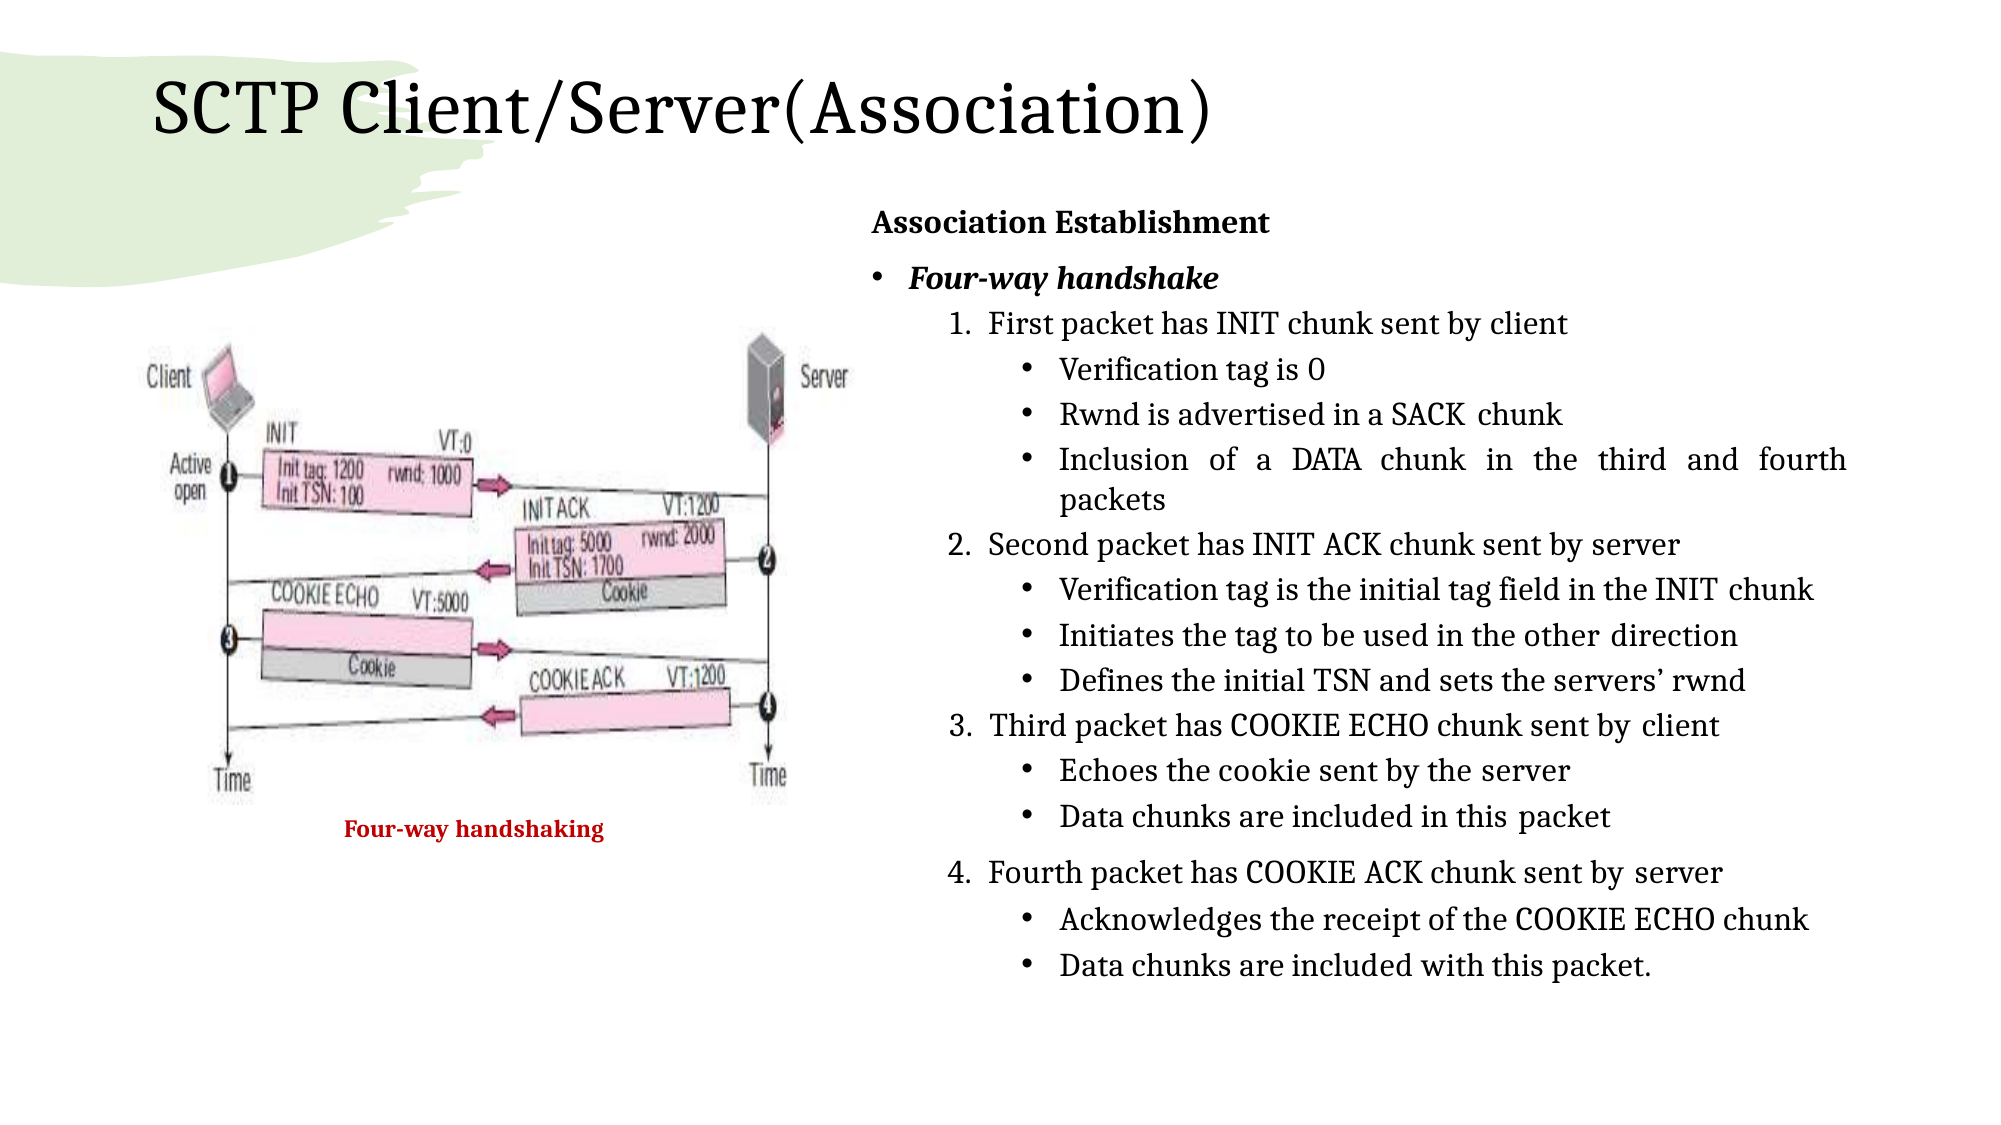

# SCTP Client/Server(Association)
Association Establishment
Four-way handshake
First packet has INIT chunk sent by client
Verification tag is 0
Rwnd is advertised in a SACK chunk
Inclusion of a DATA chunk in the third and fourth packets
Second packet has INIT ACK chunk sent by server
Verification tag is the initial tag field in the INIT chunk
Initiates the tag to be used in the other direction
Defines the initial TSN and sets the servers’ rwnd
Third packet has COOKIE ECHO chunk sent by client
Echoes the cookie sent by the server
Data chunks are included in this packet
Fourth packet has COOKIE ACK chunk sent by server
Acknowledges the receipt of the COOKIE ECHO chunk
Data chunks are included with this packet.

Four-way handshaking